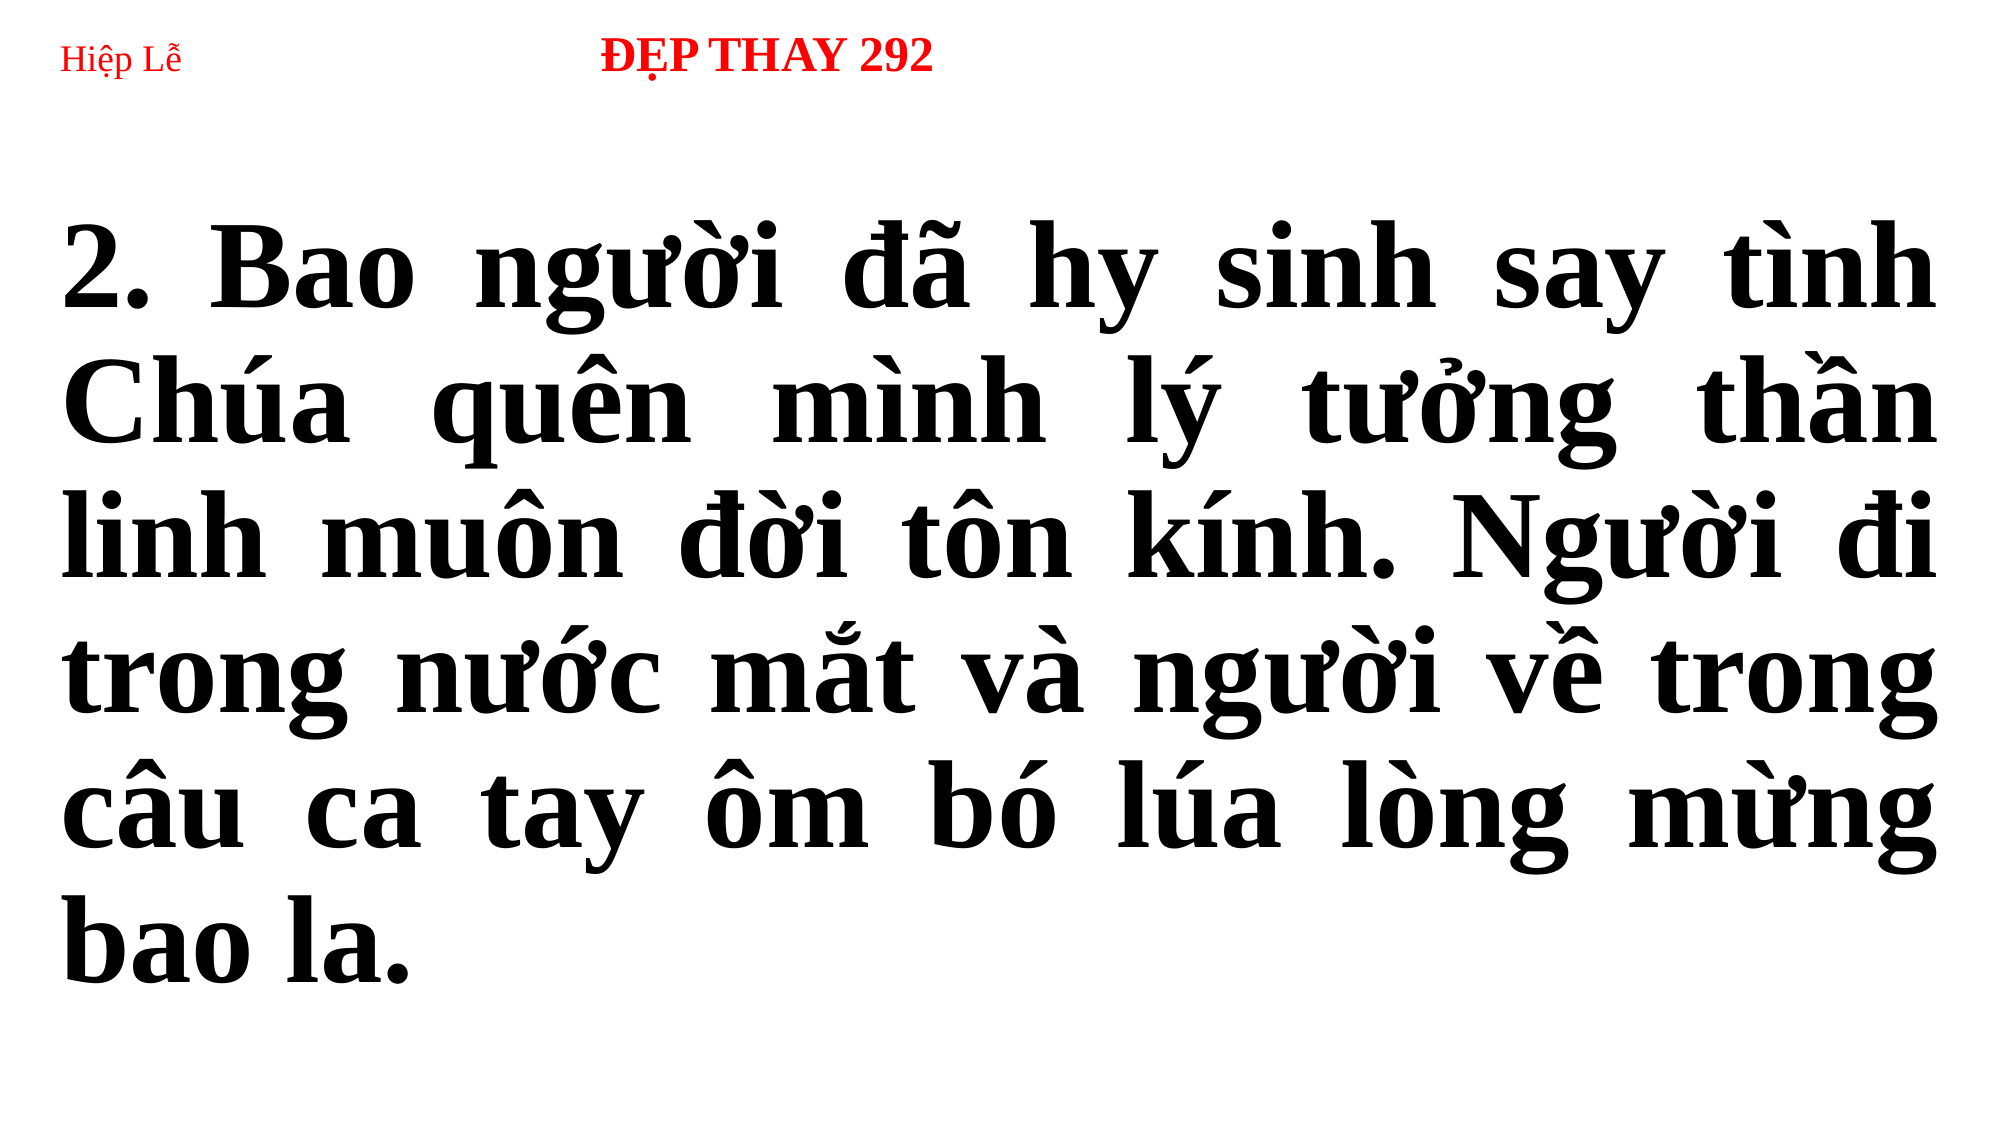

# Hiệp Lễ                                            ĐẸP THAY 292
2. Bao người đã hy sinh say tình Chúa quên mình lý tưởng thần linh muôn đời tôn kính. Người đi trong nước mắt và người về trong câu ca tay ôm bó lúa lòng mừng bao la.